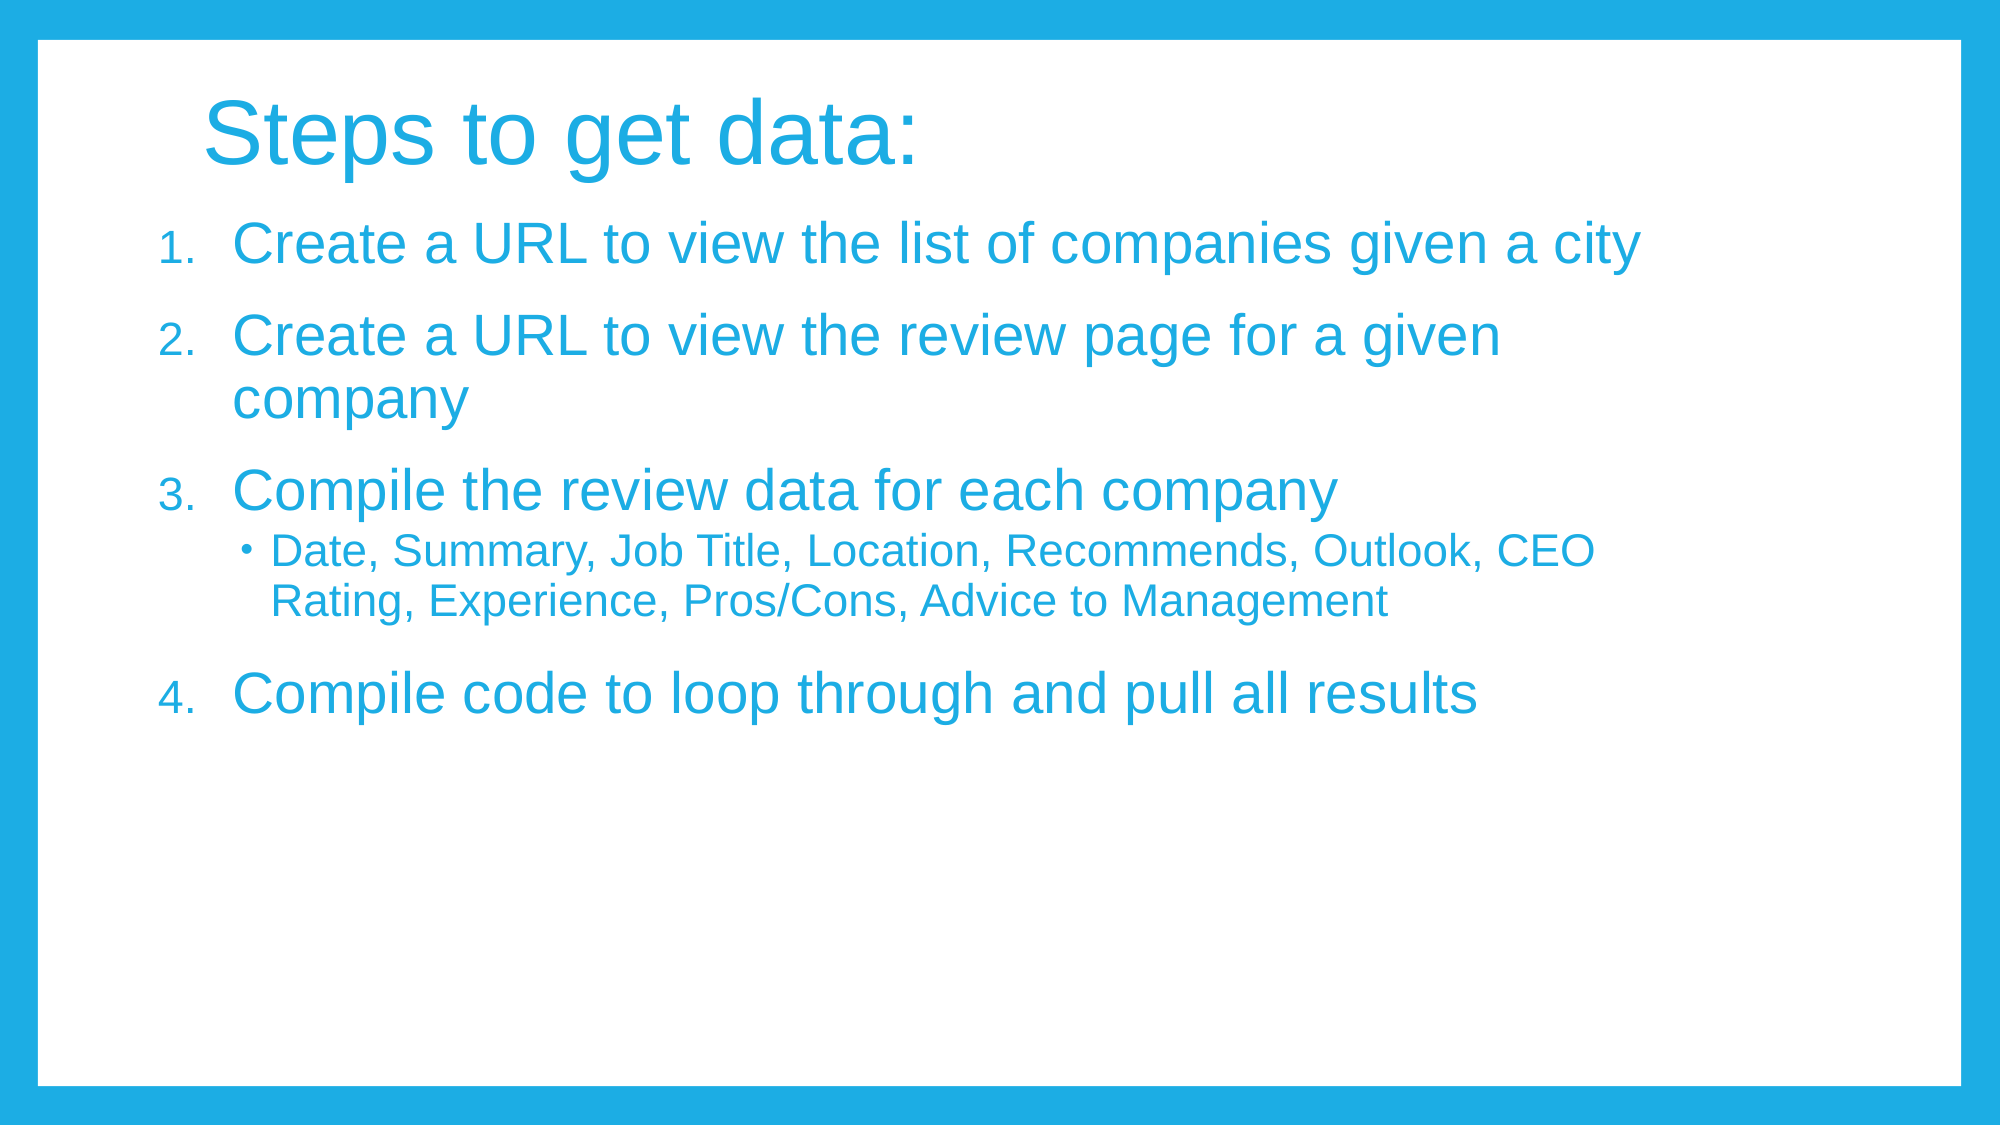

# Steps to get data:
Create a URL to view the list of companies given a city
Create a URL to view the review page for a given company
Compile the review data for each company
Date, Summary, Job Title, Location, Recommends, Outlook, CEO Rating, Experience, Pros/Cons, Advice to Management
Compile code to loop through and pull all results